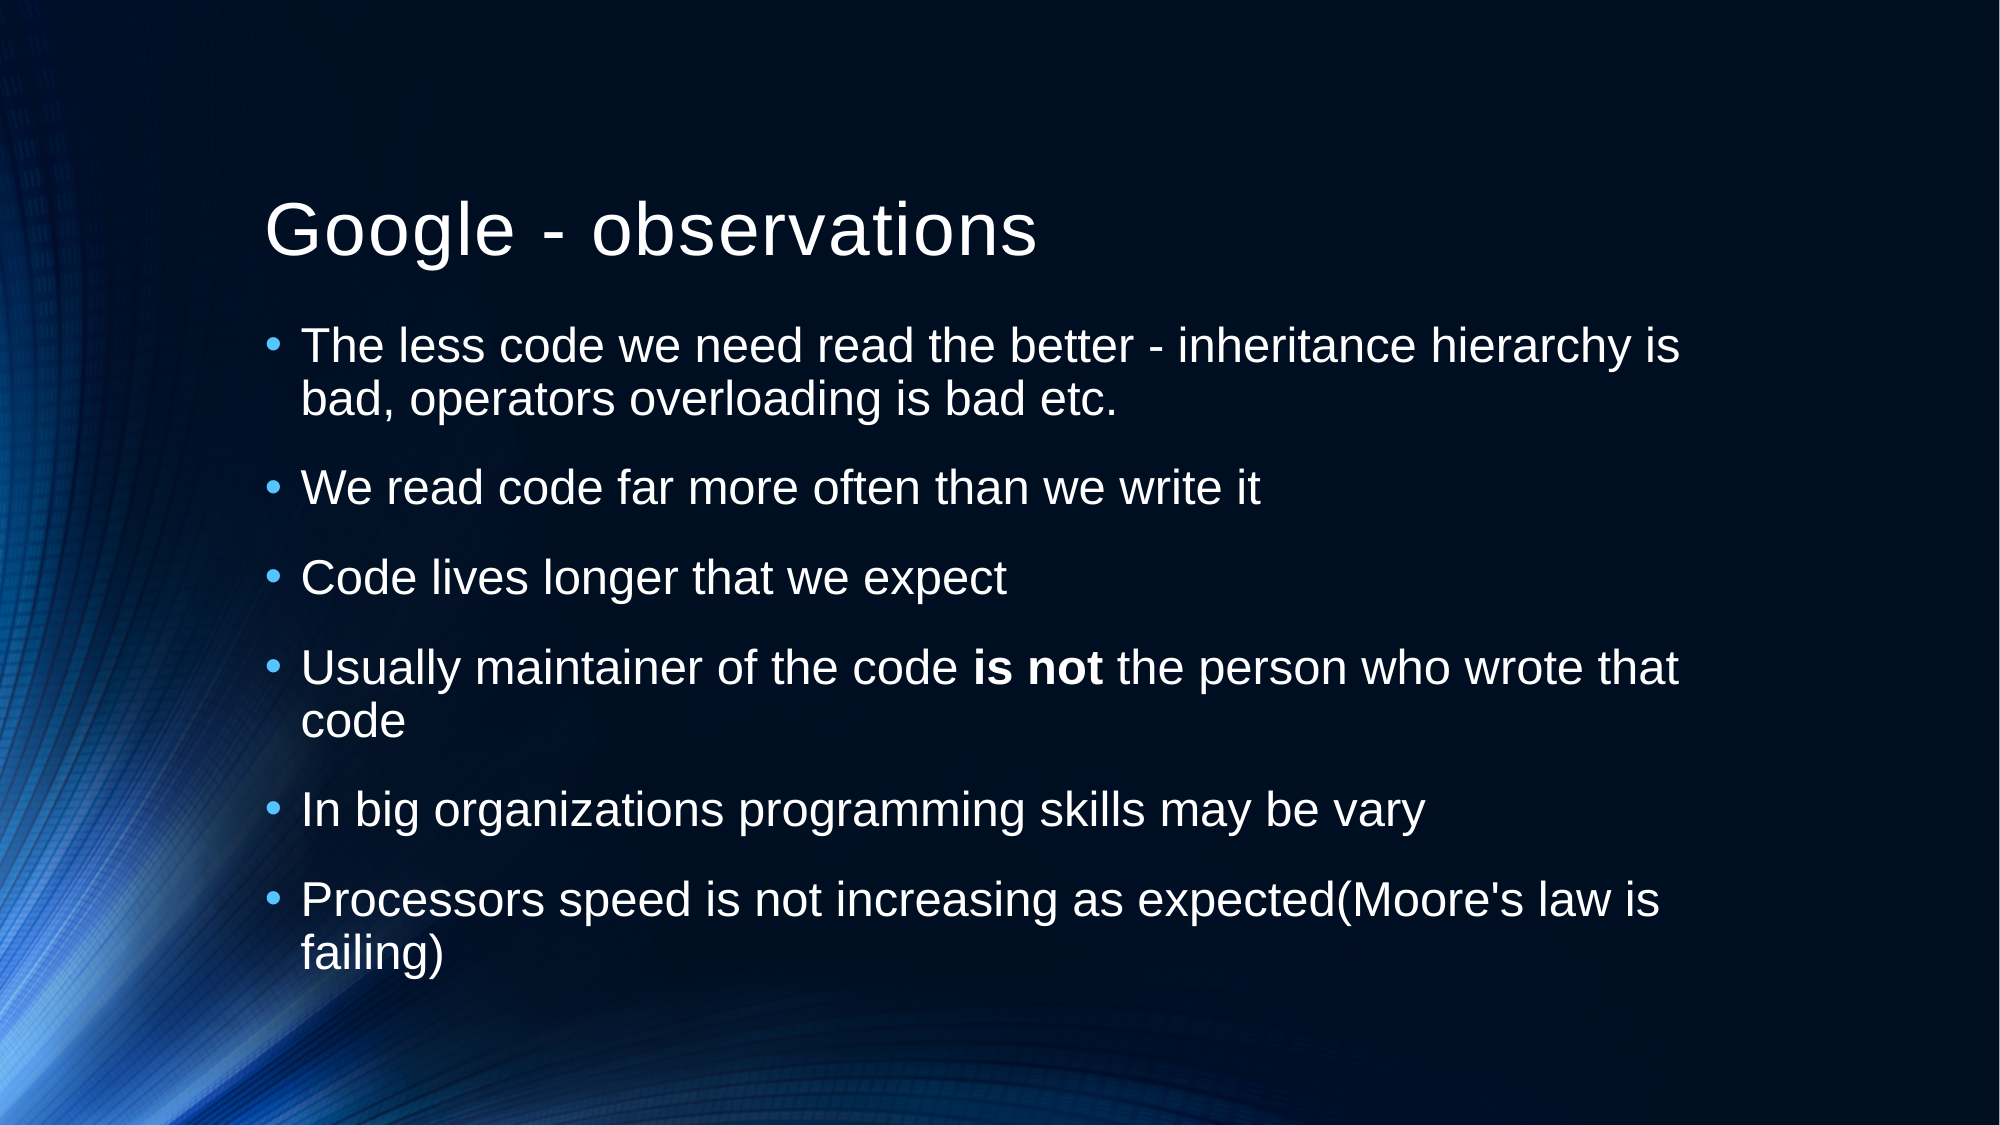

# Google - observations
The less code we need read the better - inheritance hierarchy is bad, operators overloading is bad etc.
We read code far more often than we write it
Code lives longer that we expect
Usually maintainer of the code is not the person who wrote that code
In big organizations programming skills may be vary
Processors speed is not increasing as expected(Moore's law is failing)